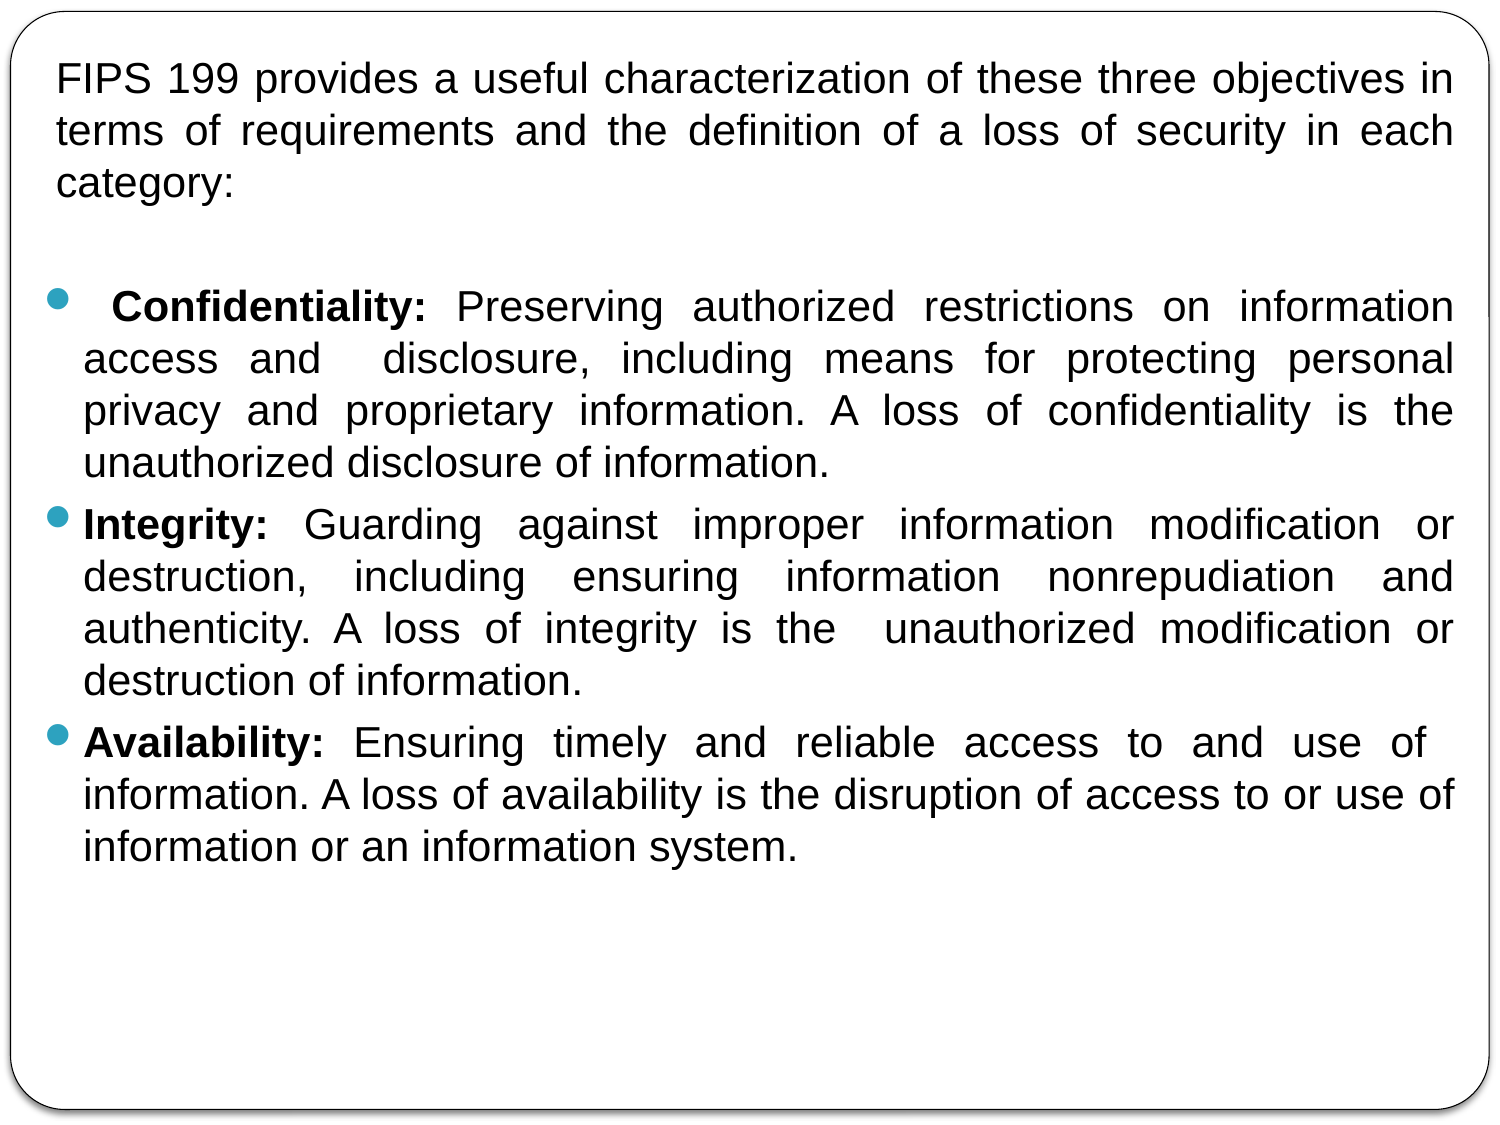

FIPS 199 provides a useful characterization of these three objectives in terms of requirements and the definition of a loss of security in each category:

 Confidentiality: Preserving authorized restrictions on information access and  disclosure, including means for protecting personal privacy and proprietary information. A loss of confidentiality is the unauthorized disclosure of information.
Integrity: Guarding against improper information modification or destruction, including ensuring information nonrepudiation and authenticity. A loss of integrity is the  unauthorized modification or destruction of information.
Availability: Ensuring timely and reliable access to and use of  information. A loss of availability is the disruption of access to or use of information or an information system.